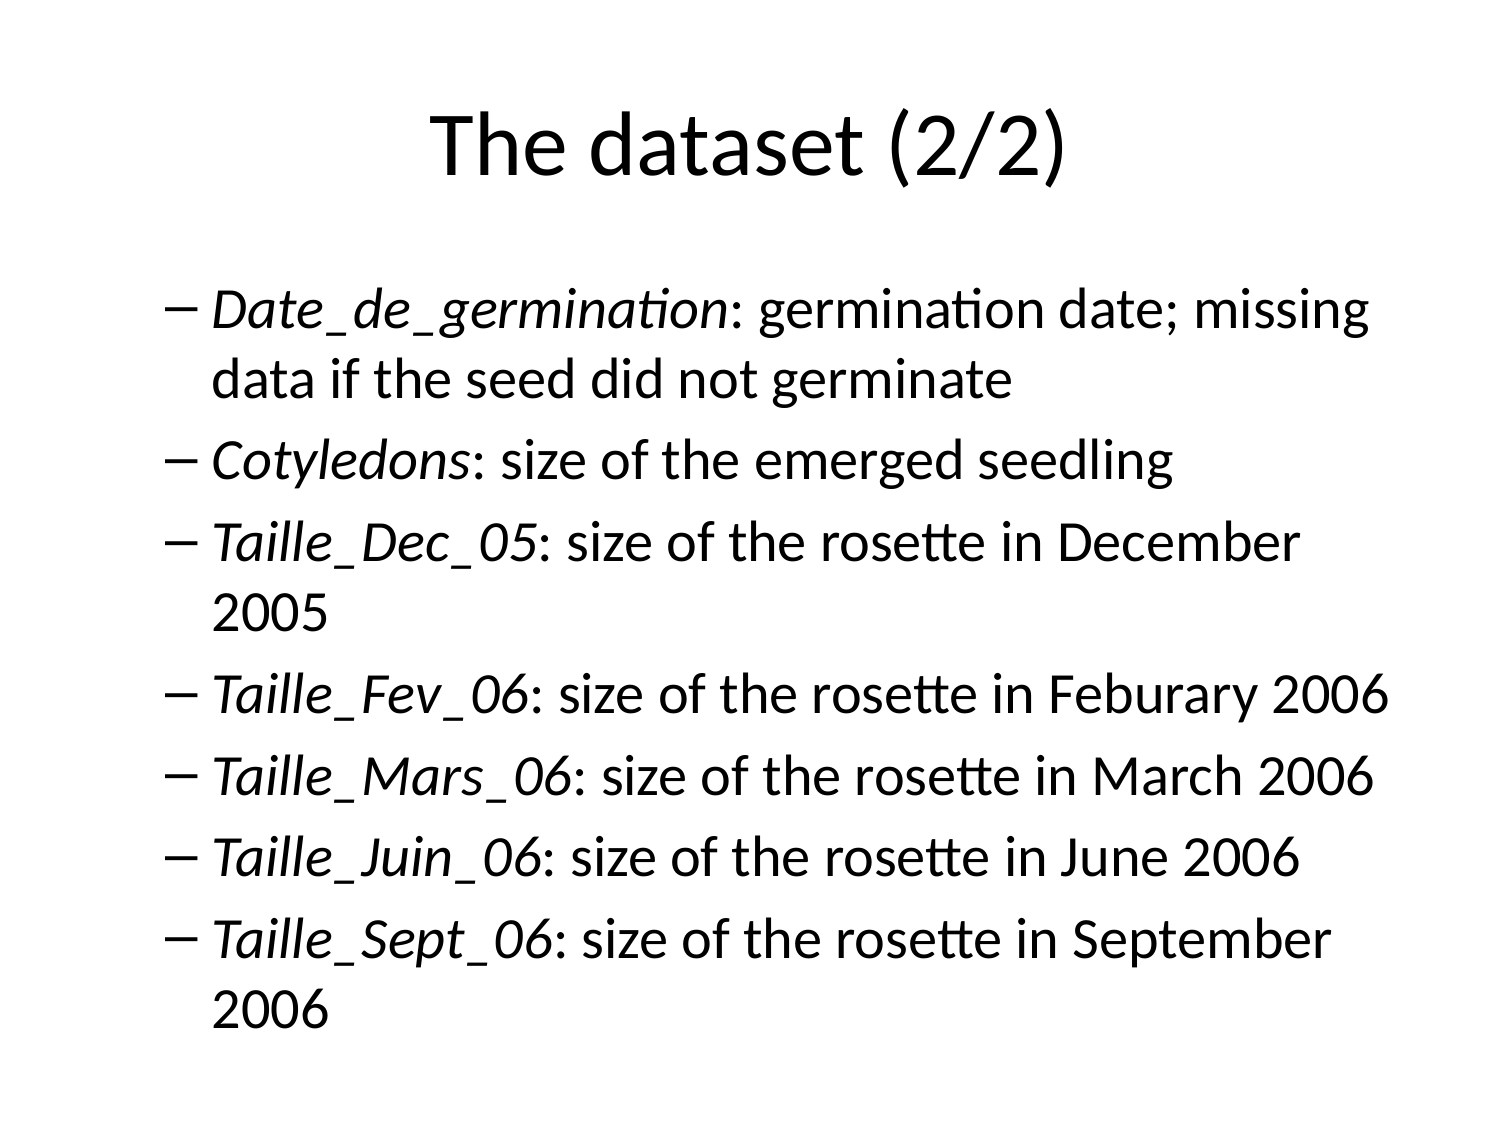

# The dataset (2/2)
Date_de_germination: germination date; missing data if the seed did not germinate
Cotyledons: size of the emerged seedling
Taille_Dec_05: size of the rosette in December 2005
Taille_Fev_06: size of the rosette in Feburary 2006
Taille_Mars_06: size of the rosette in March 2006
Taille_Juin_06: size of the rosette in June 2006
Taille_Sept_06: size of the rosette in September 2006